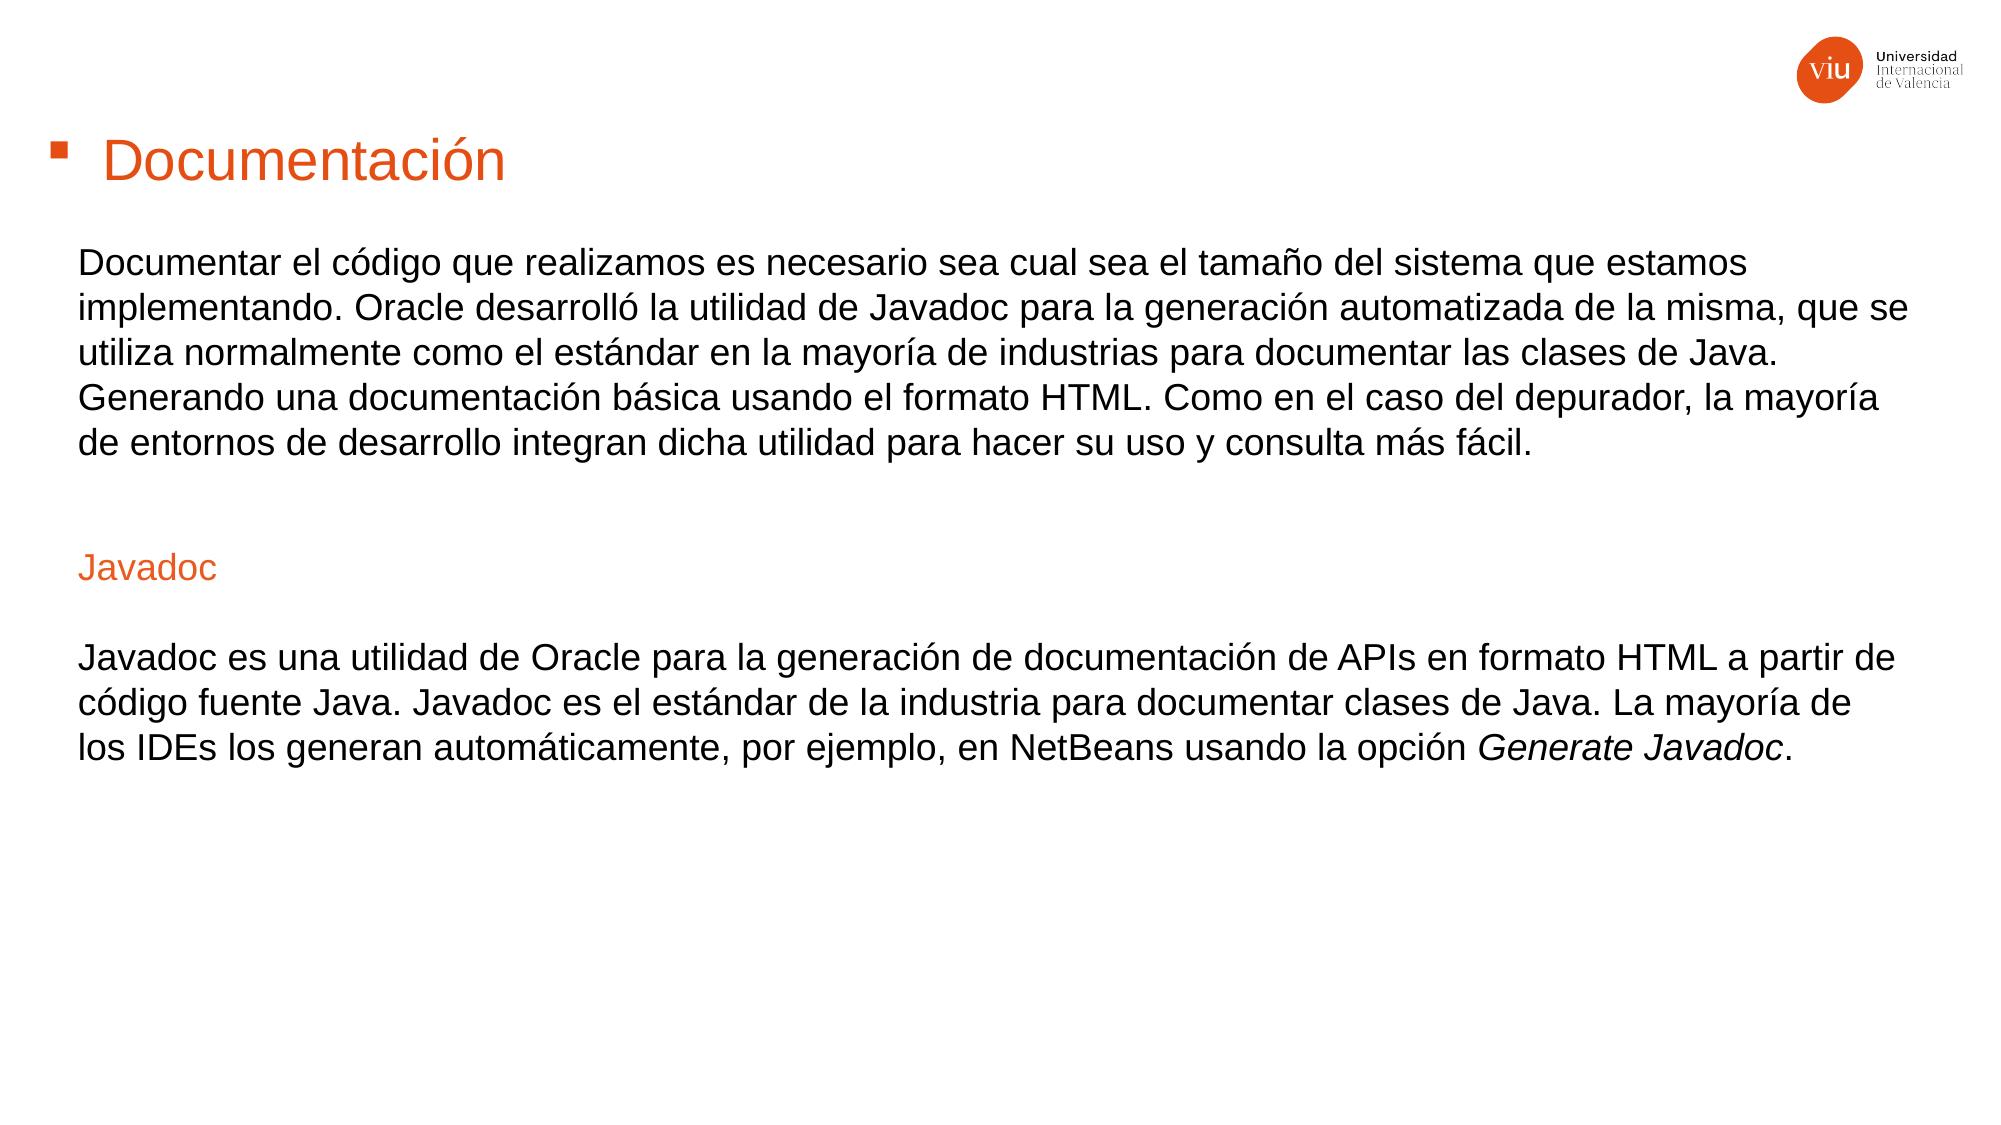

Documentación
Documentar el código que realizamos es necesario sea cual sea el tamaño del sistema que estamos implementando. Oracle desarrolló la utilidad de Javadoc para la generación automatizada de la misma, que se utiliza normalmente como el estándar en la mayoría de industrias para documentar las clases de Java. Generando una documentación básica usando el formato HTML. Como en el caso del depurador, la mayoría de entornos de desarrollo integran dicha utilidad para hacer su uso y consulta más fácil.
Javadoc

Javadoc es una utilidad de Oracle para la generación de documentación de APIs en formato HTML a partir de código fuente Java. Javadoc es el estándar de la industria para documentar clases de Java. La mayoría de los IDEs los generan automáticamente, por ejemplo, en NetBeans usando la opción Generate Javadoc.